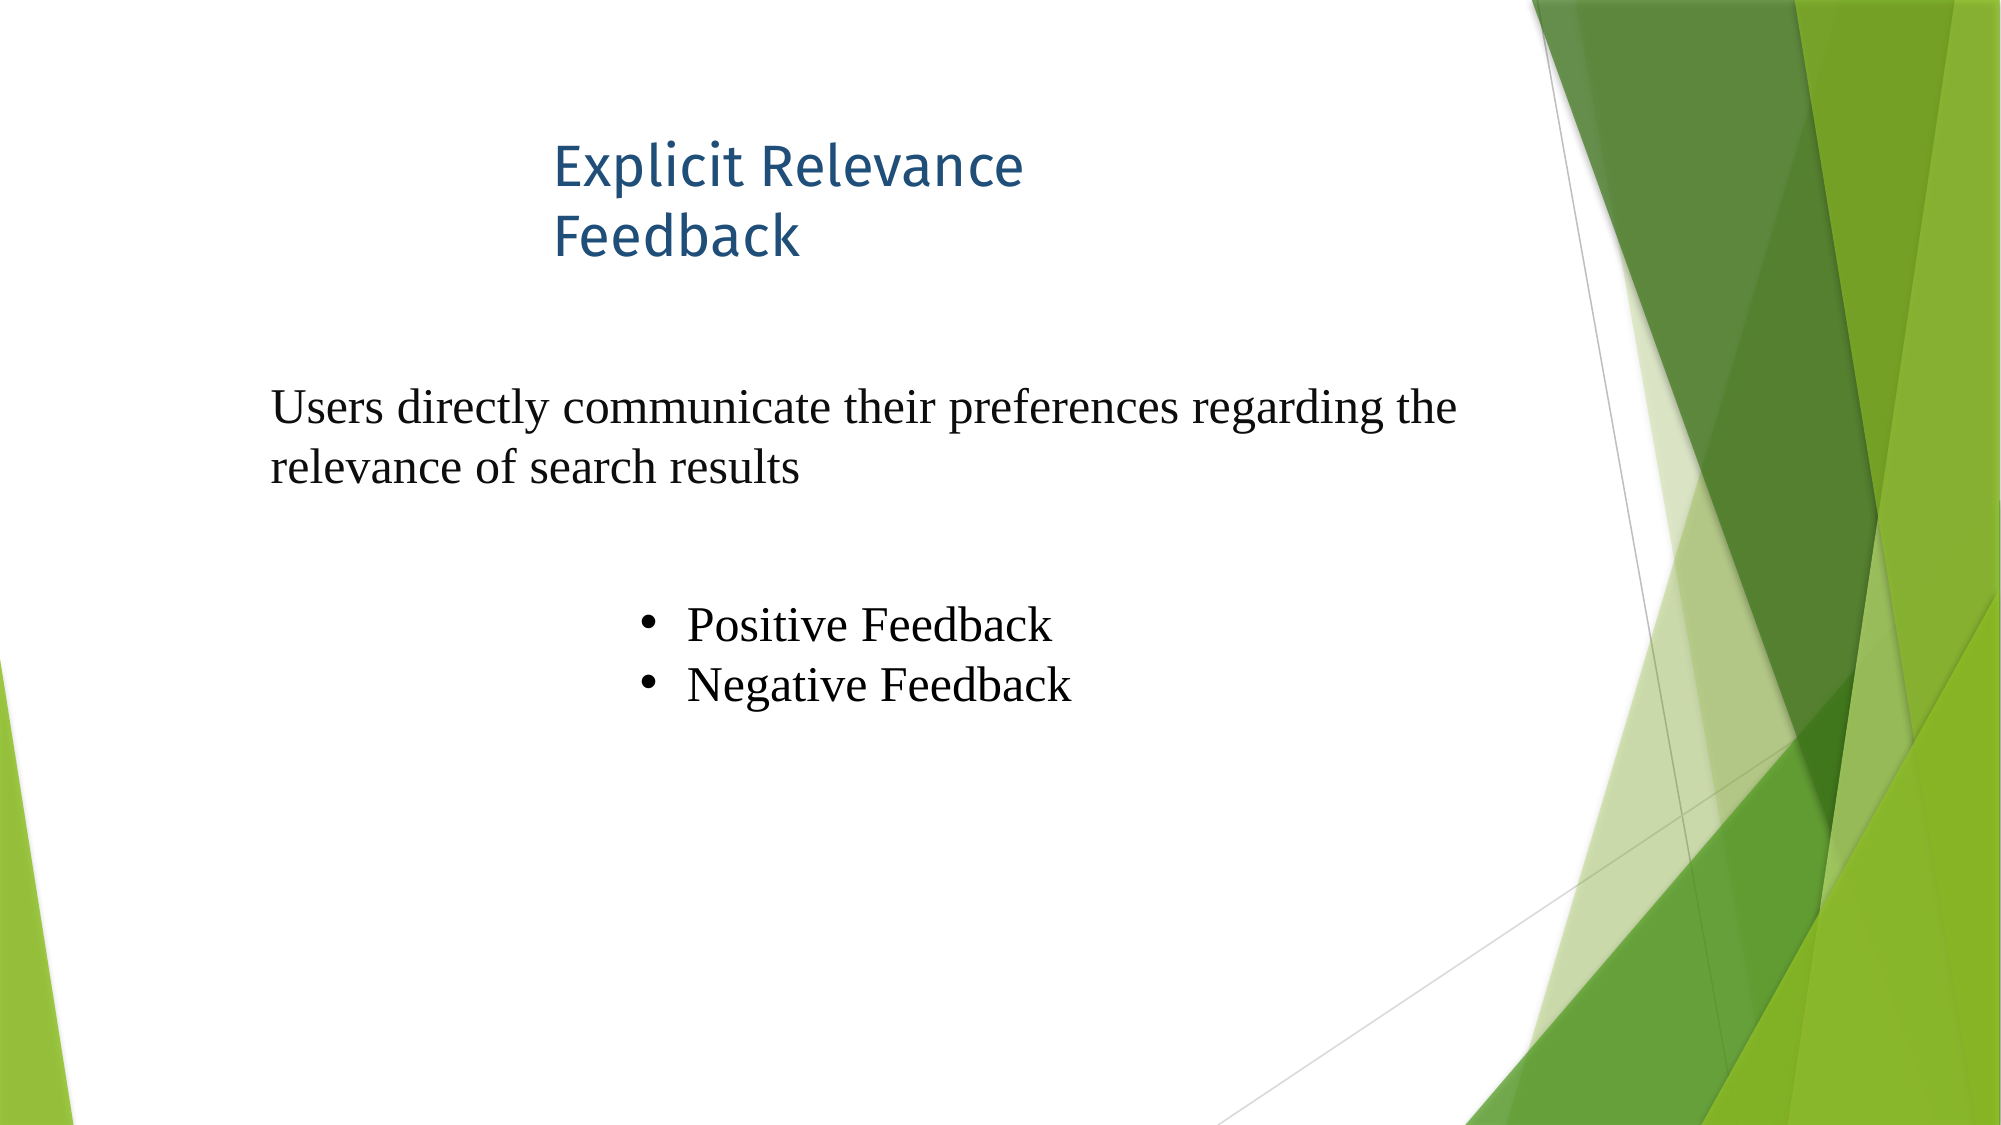

# Explicit Relevance Feedback
Users directly communicate their preferences regarding the relevance of search results
Positive Feedback
Negative Feedback